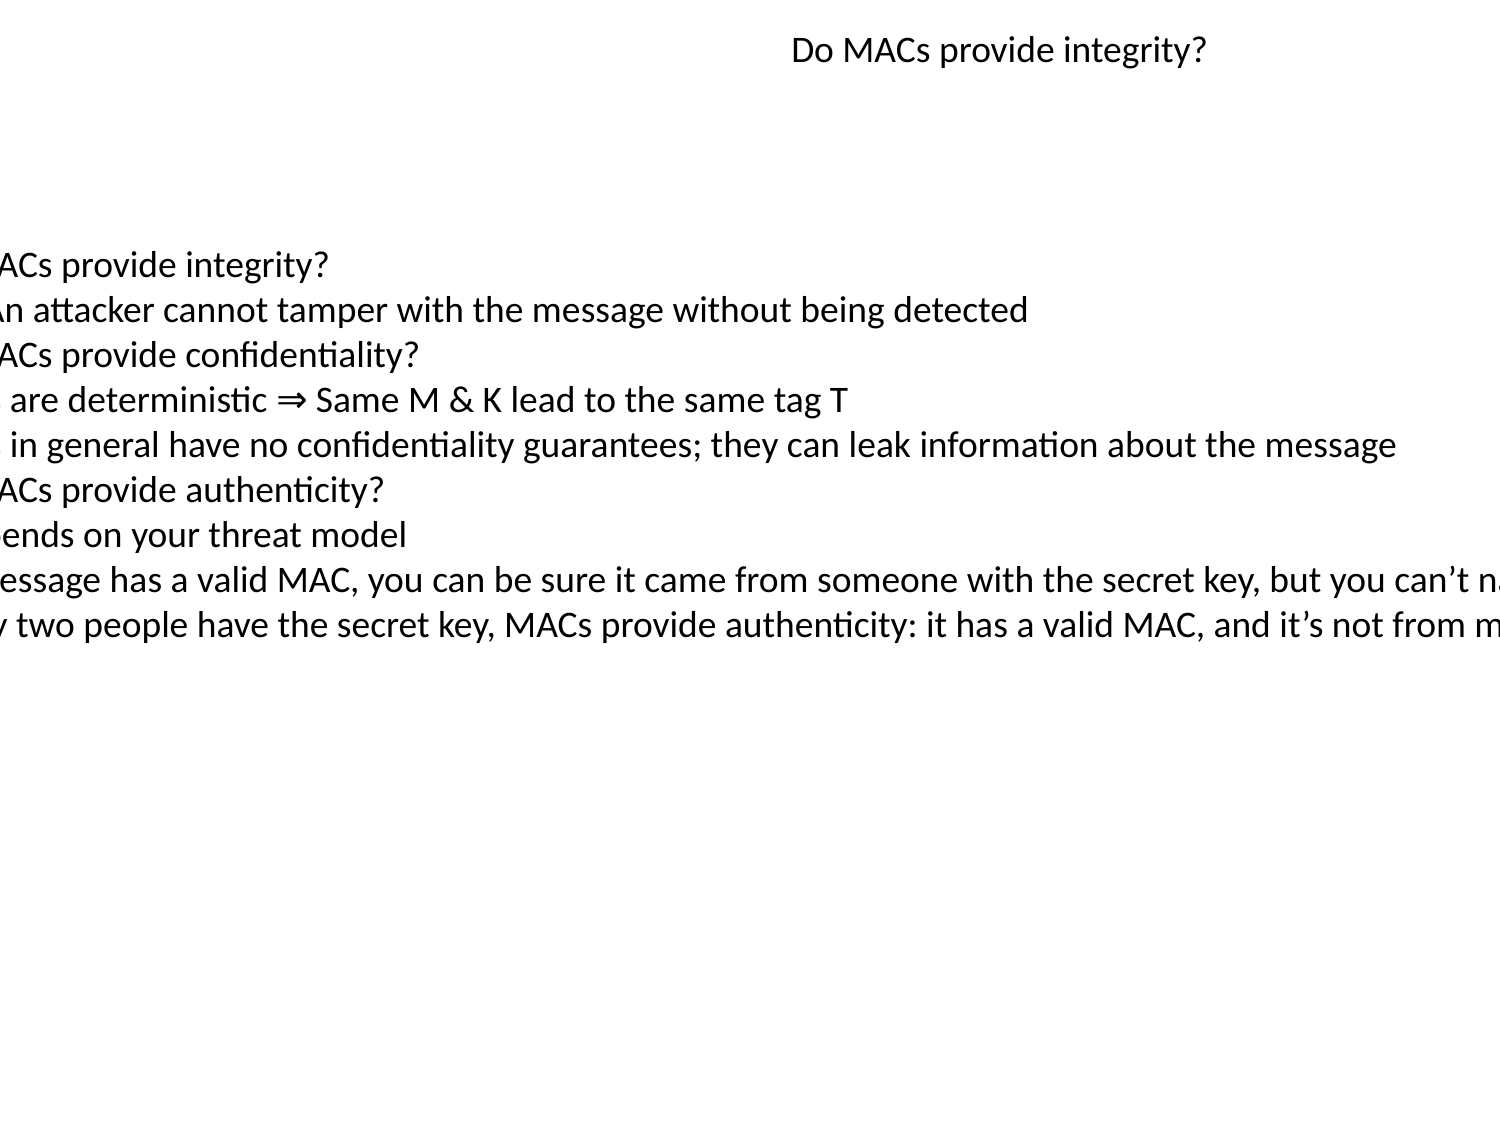

Do MACs provide integrity?
Do MACs provide integrity?
Yes! An attacker cannot tamper with the message without being detected
Do MACs provide confidentiality?
MACs are deterministic ⇒ Same M & K lead to the same tag T
MACs in general have no confidentiality guarantees; they can leak information about the message
Do MACs provide authenticity?
It depends on your threat model
If a message has a valid MAC, you can be sure it came from someone with the secret key, but you can’t narrow it down to one person
If only two people have the secret key, MACs provide authenticity: it has a valid MAC, and it’s not from me, so it must be from the other person